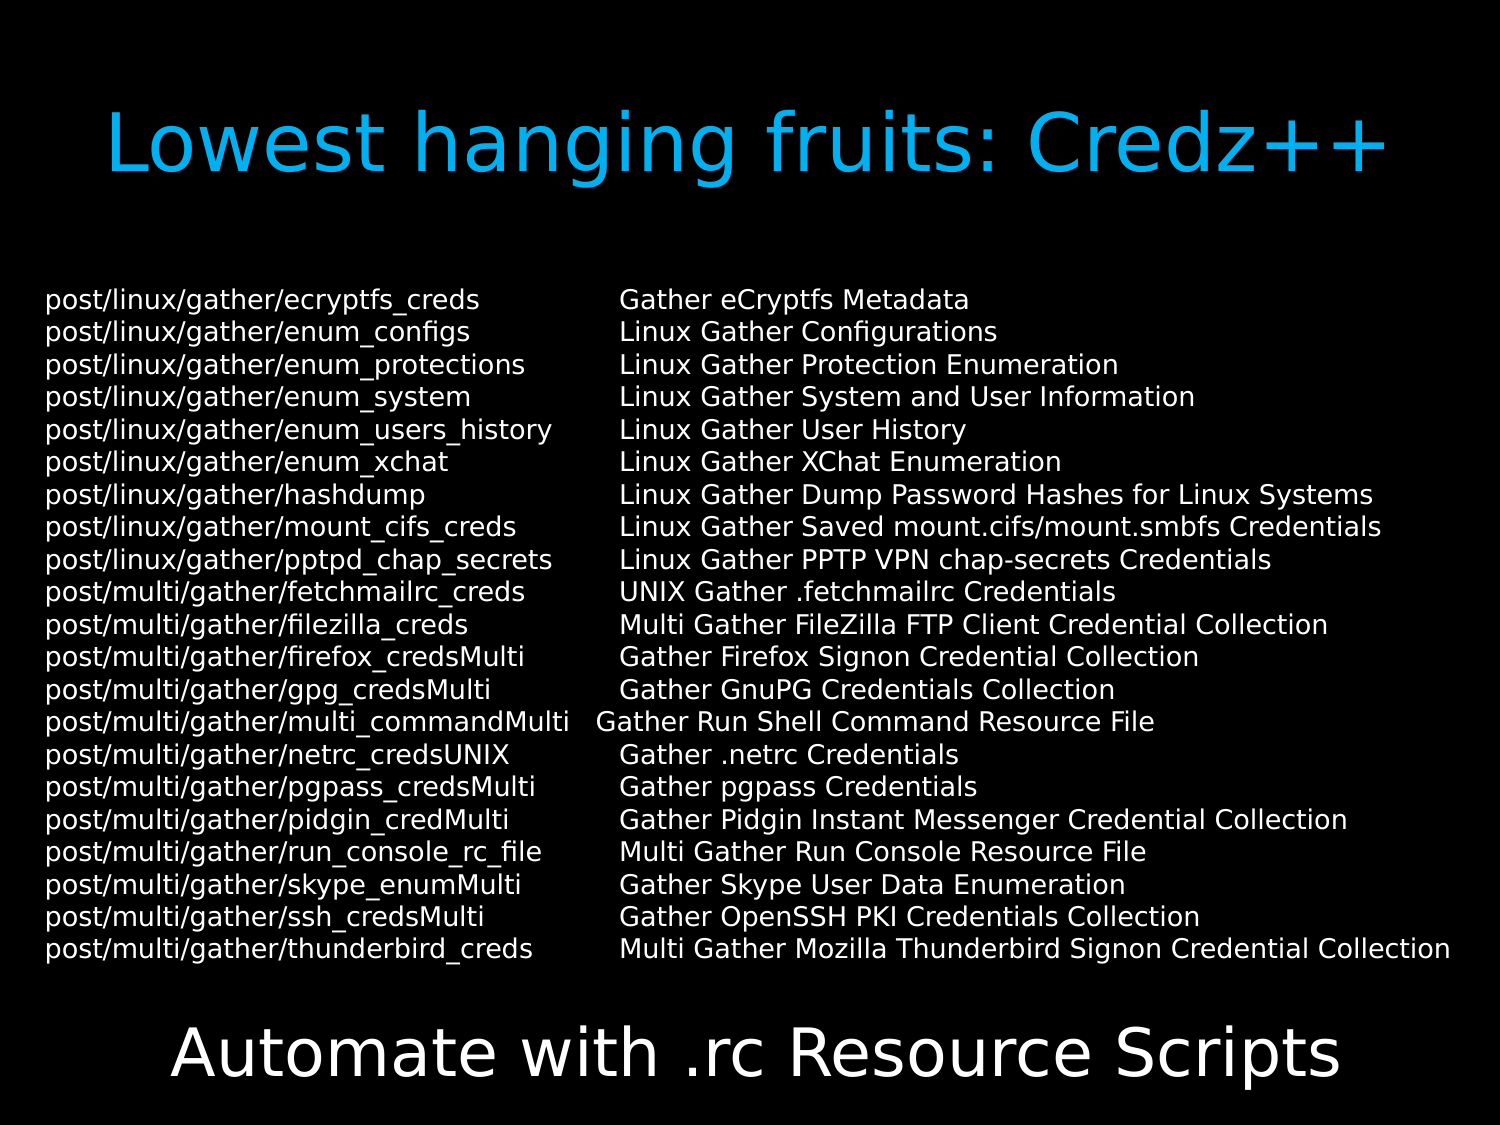

# Lowest hanging fruits: Credz++
   post/linux/gather/ecryptfs_creds       	Gather eCryptfs Metadata
   post/linux/gather/enum_configs         	Linux Gather Configurations
   post/linux/gather/enum_protections     	Linux Gather Protection Enumeration
   post/linux/gather/enum_system          	Linux Gather System and User Information
   post/linux/gather/enum_users_history   	Linux Gather User History
   post/linux/gather/enum_xchat           	Linux Gather XChat Enumeration
   post/linux/gather/hashdump             	Linux Gather Dump Password Hashes for Linux Systems
   post/linux/gather/mount_cifs_creds     	Linux Gather Saved mount.cifs/mount.smbfs Credentials
   post/linux/gather/pptpd_chap_secrets   	Linux Gather PPTP VPN chap-secrets Credentials
   post/multi/gather/fetchmailrc_creds    	UNIX Gather .fetchmailrc Credentials
   post/multi/gather/filezilla_creds      	Multi Gather FileZilla FTP Client Credential Collection
   post/multi/gather/firefox_credsMulti   	Gather Firefox Signon Credential Collection
   post/multi/gather/gpg_credsMulti       	Gather GnuPG Credentials Collection
   post/multi/gather/multi_commandMulti   Gather Run Shell Command Resource File
   post/multi/gather/netrc_credsUNIX      	Gather .netrc Credentials
   post/multi/gather/pgpass_credsMulti    	Gather pgpass Credentials
   post/multi/gather/pidgin_credMulti     	Gather Pidgin Instant Messenger Credential Collection
   post/multi/gather/run_console_rc_file  	Multi Gather Run Console Resource File
   post/multi/gather/skype_enumMulti      	Gather Skype User Data Enumeration
   post/multi/gather/ssh_credsMulti       	Gather OpenSSH PKI Credentials Collection
   post/multi/gather/thunderbird_creds    	Multi Gather Mozilla Thunderbird Signon Credential Collection
     Automate with .rc Resource Scripts